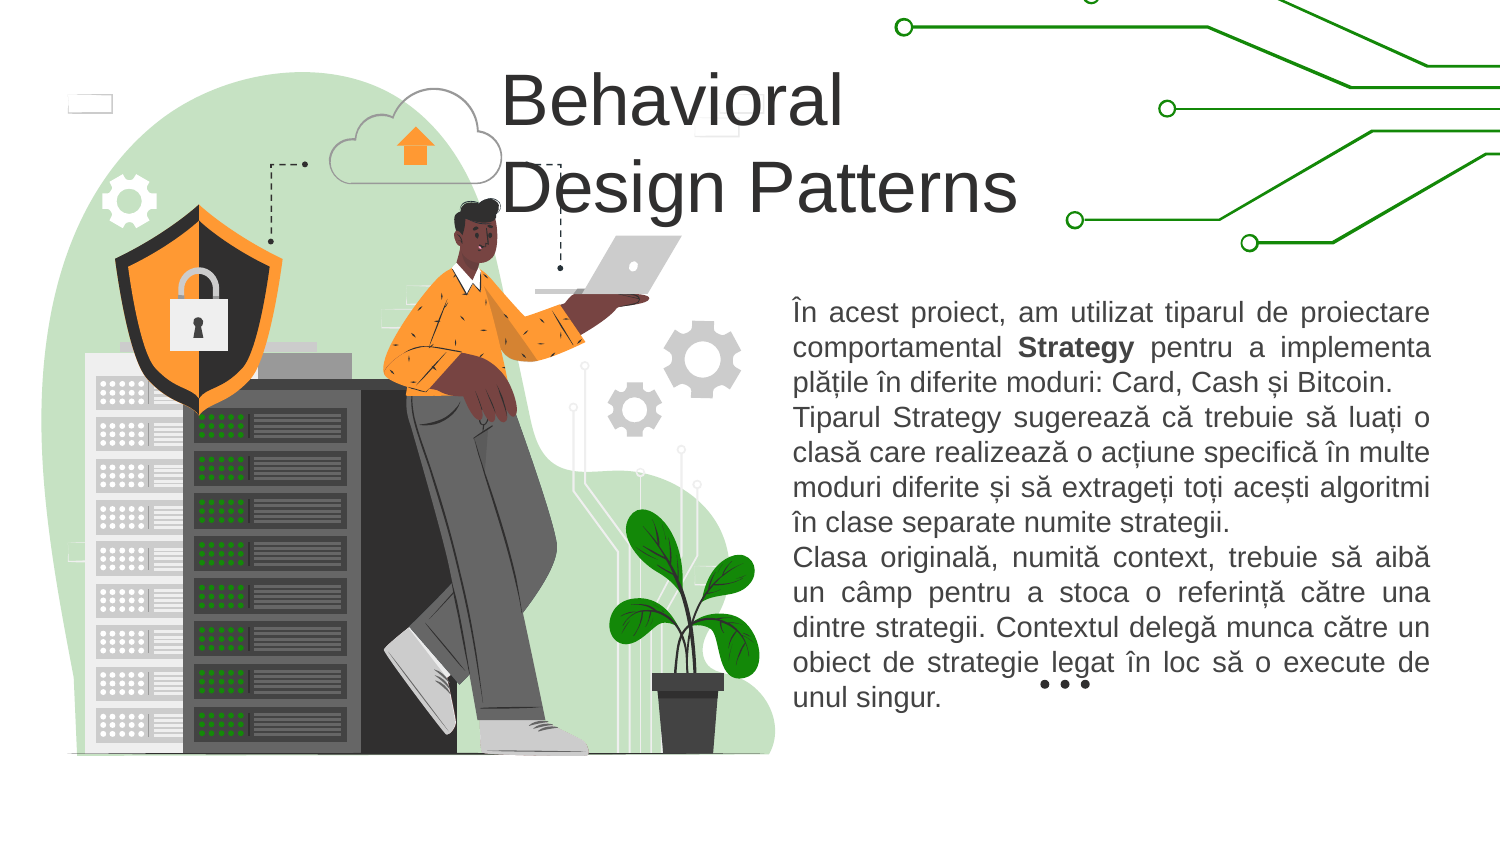

# Behavioral Design Patterns

În acest proiect, am utilizat tiparul de proiectare comportamental Strategy pentru a implementa plățile în diferite moduri: Card, Cash și Bitcoin.
Tiparul Strategy sugerează că trebuie să luați o clasă care realizează o acțiune specifică în multe moduri diferite și să extrageți toți acești algoritmi în clase separate numite strategii.
Clasa originală, numită context, trebuie să aibă un câmp pentru a stoca o referință către una dintre strategii. Contextul delegă munca către un obiect de strategie legat în loc să o execute de unul singur.